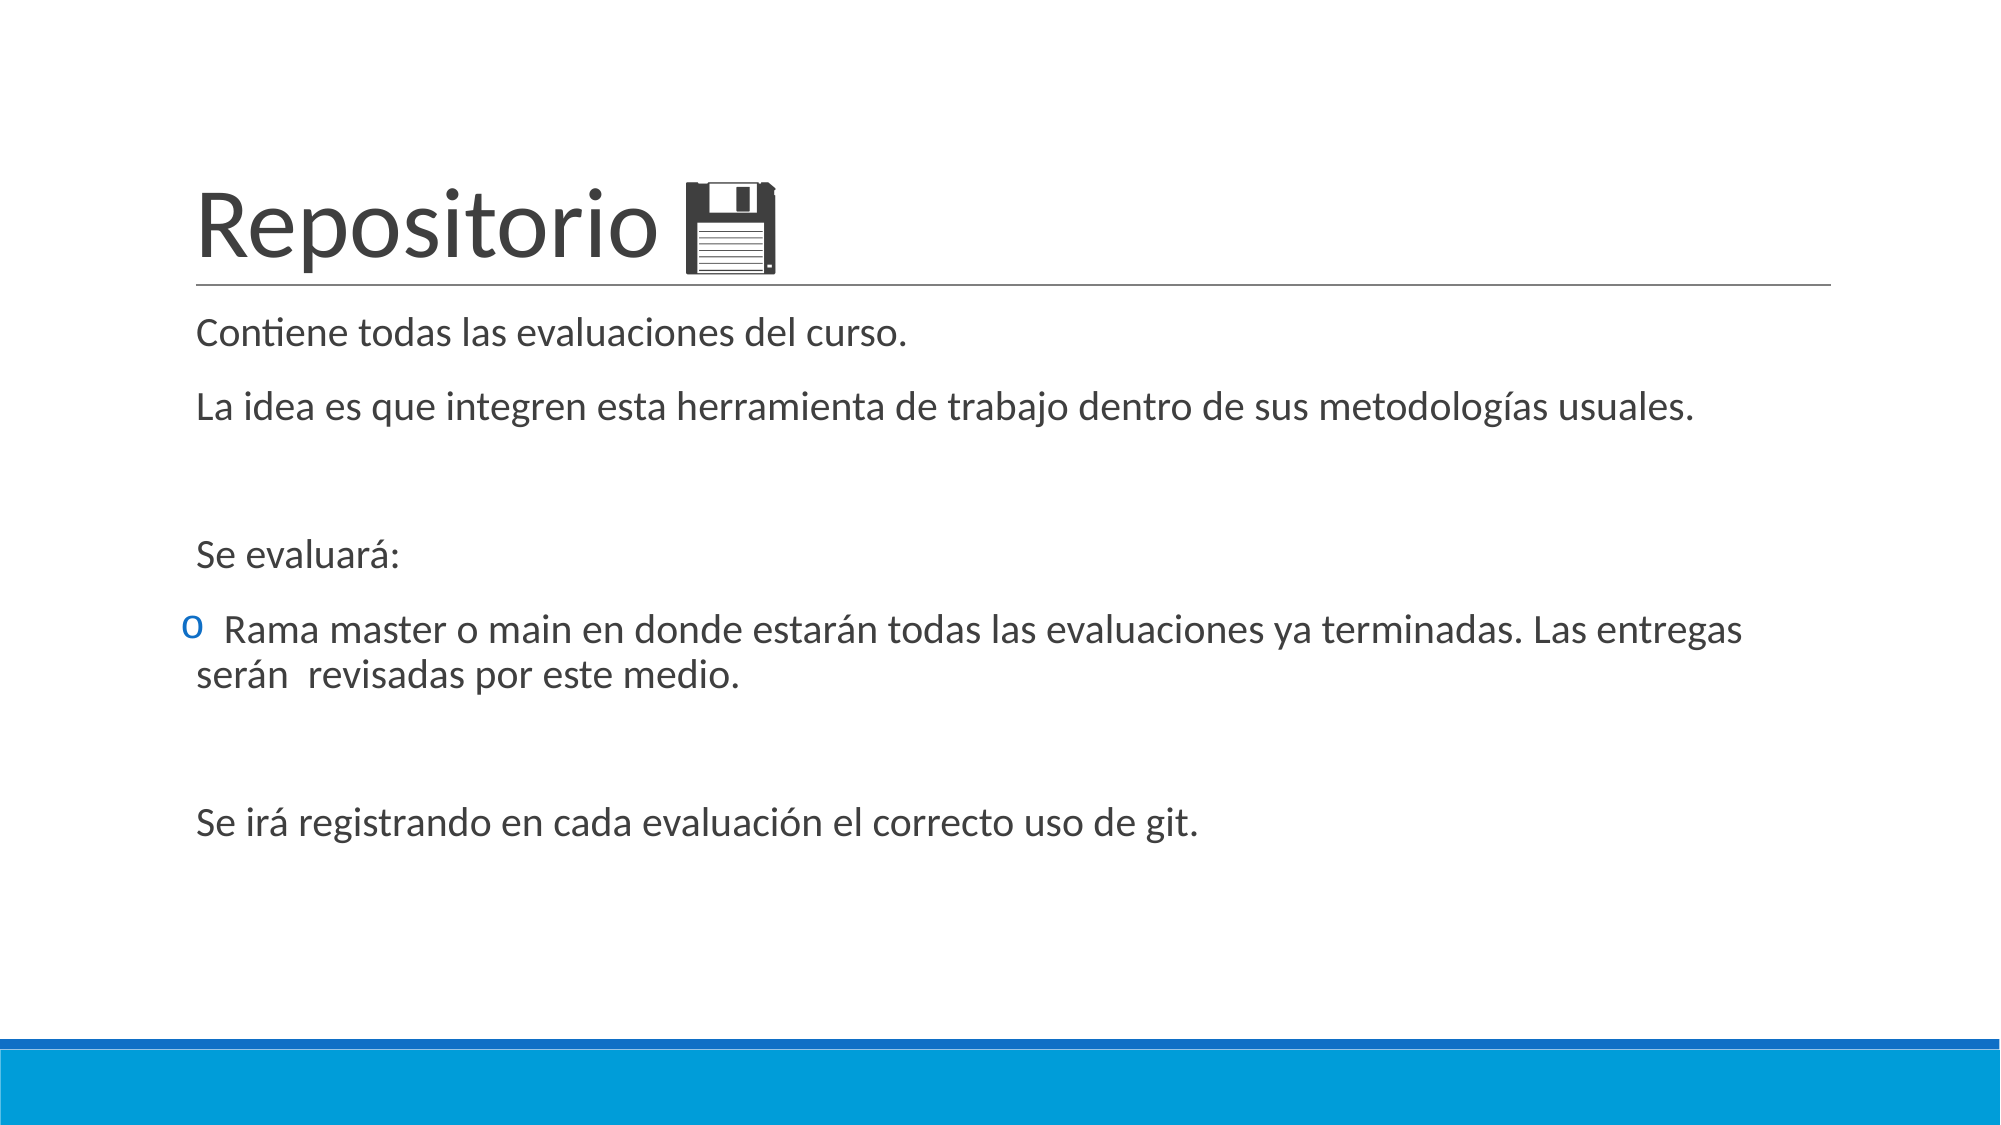

# Repositorio 💾
Contiene todas las evaluaciones del curso.
La idea es que integren esta herramienta de trabajo dentro de sus metodologías usuales.

Se evaluará:
  Rama master o main en donde estarán todas las evaluaciones ya terminadas. Las entregas serán  revisadas por este medio.

Se irá registrando en cada evaluación el correcto uso de git.